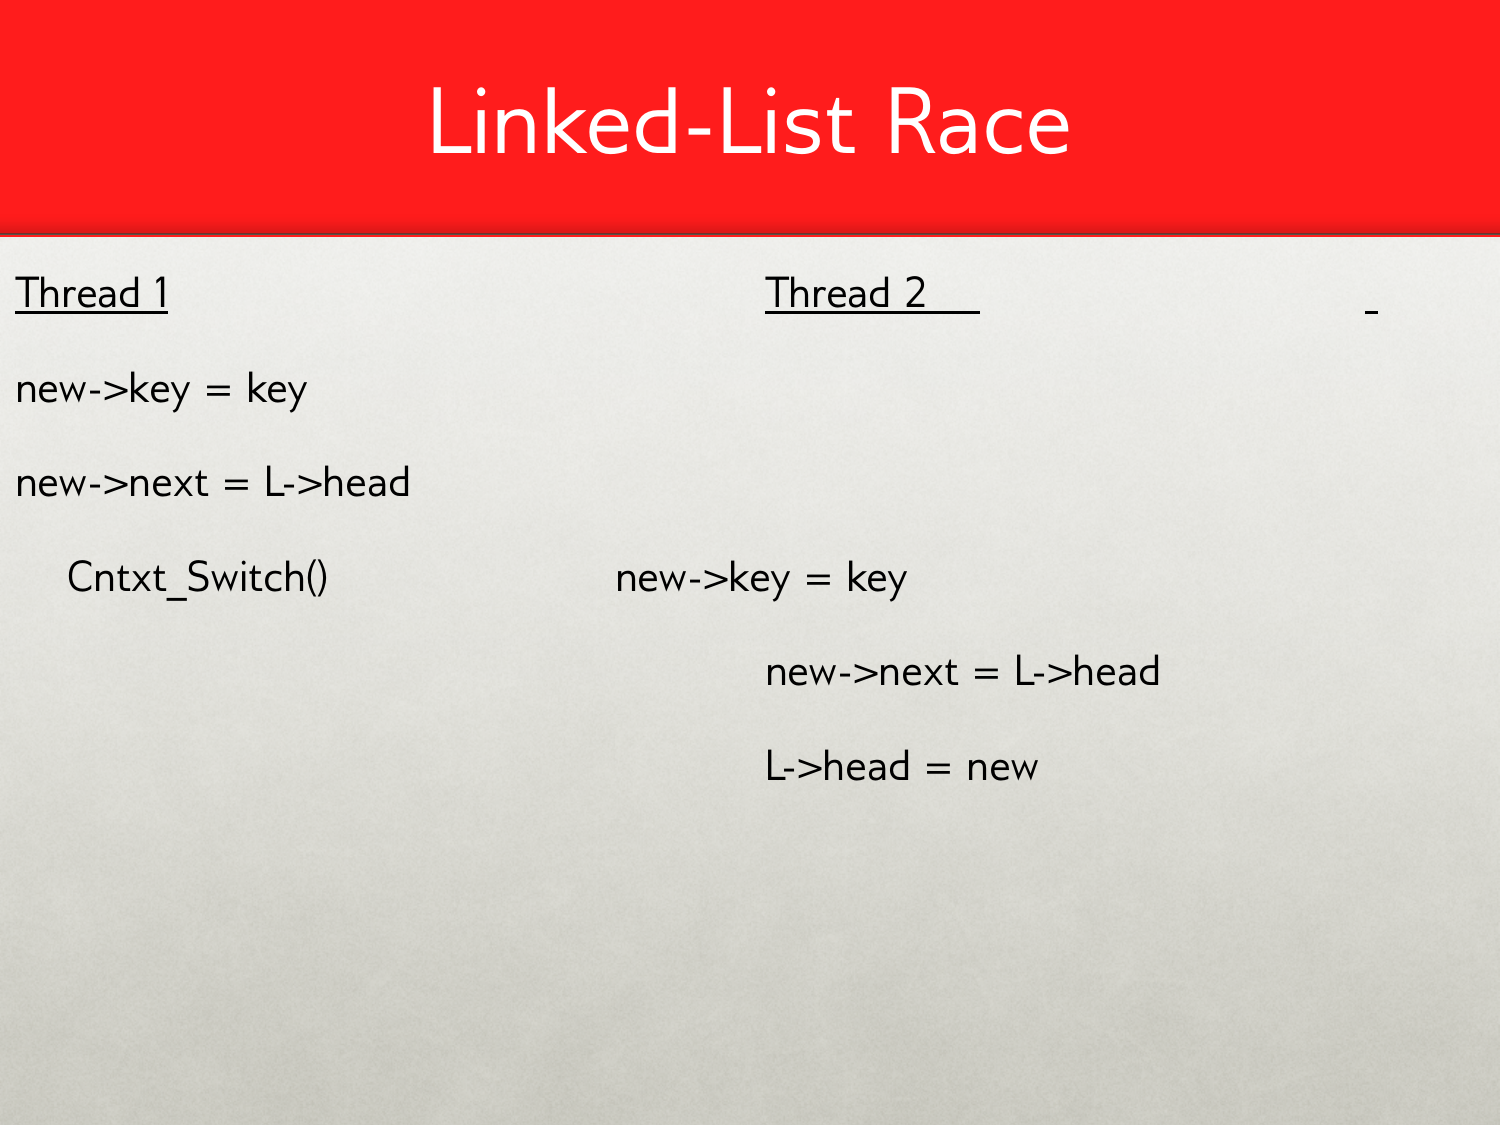

# Linked-List Race
Thread 1				Thread 2
new->key = key
new->next = L->head
    Cntxt_Switch()		new->key = key
					new->next = L->head
					L->head = new